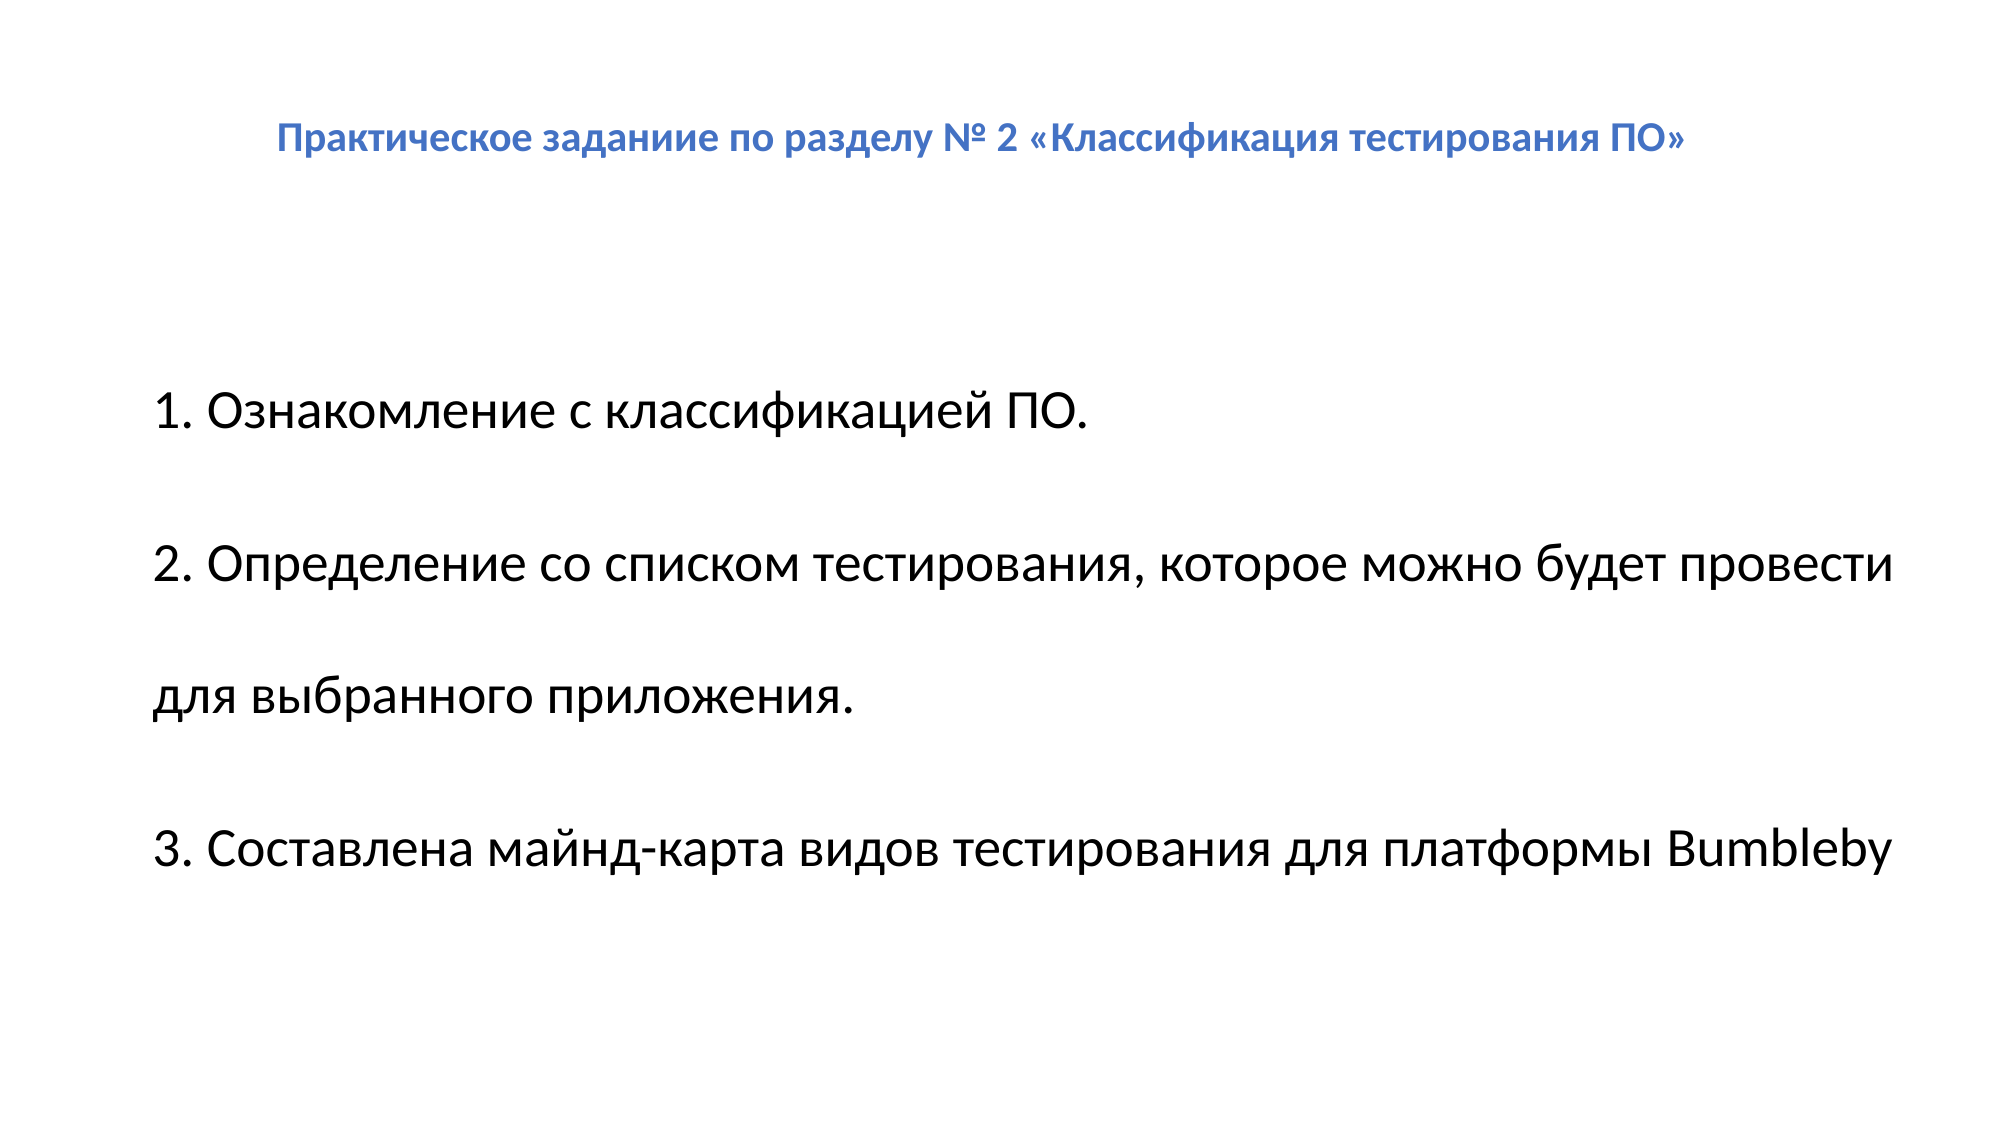

# Практическое заданиие по разделу № 2 «Классификация тестирования ПО»
1. Ознакомление с классификацией ПО.
2. Определение со списком тестирования, которое можно будет провести для выбранного приложения.
3. Составлена майнд-карта видов тестирования для платформы Bumbleby